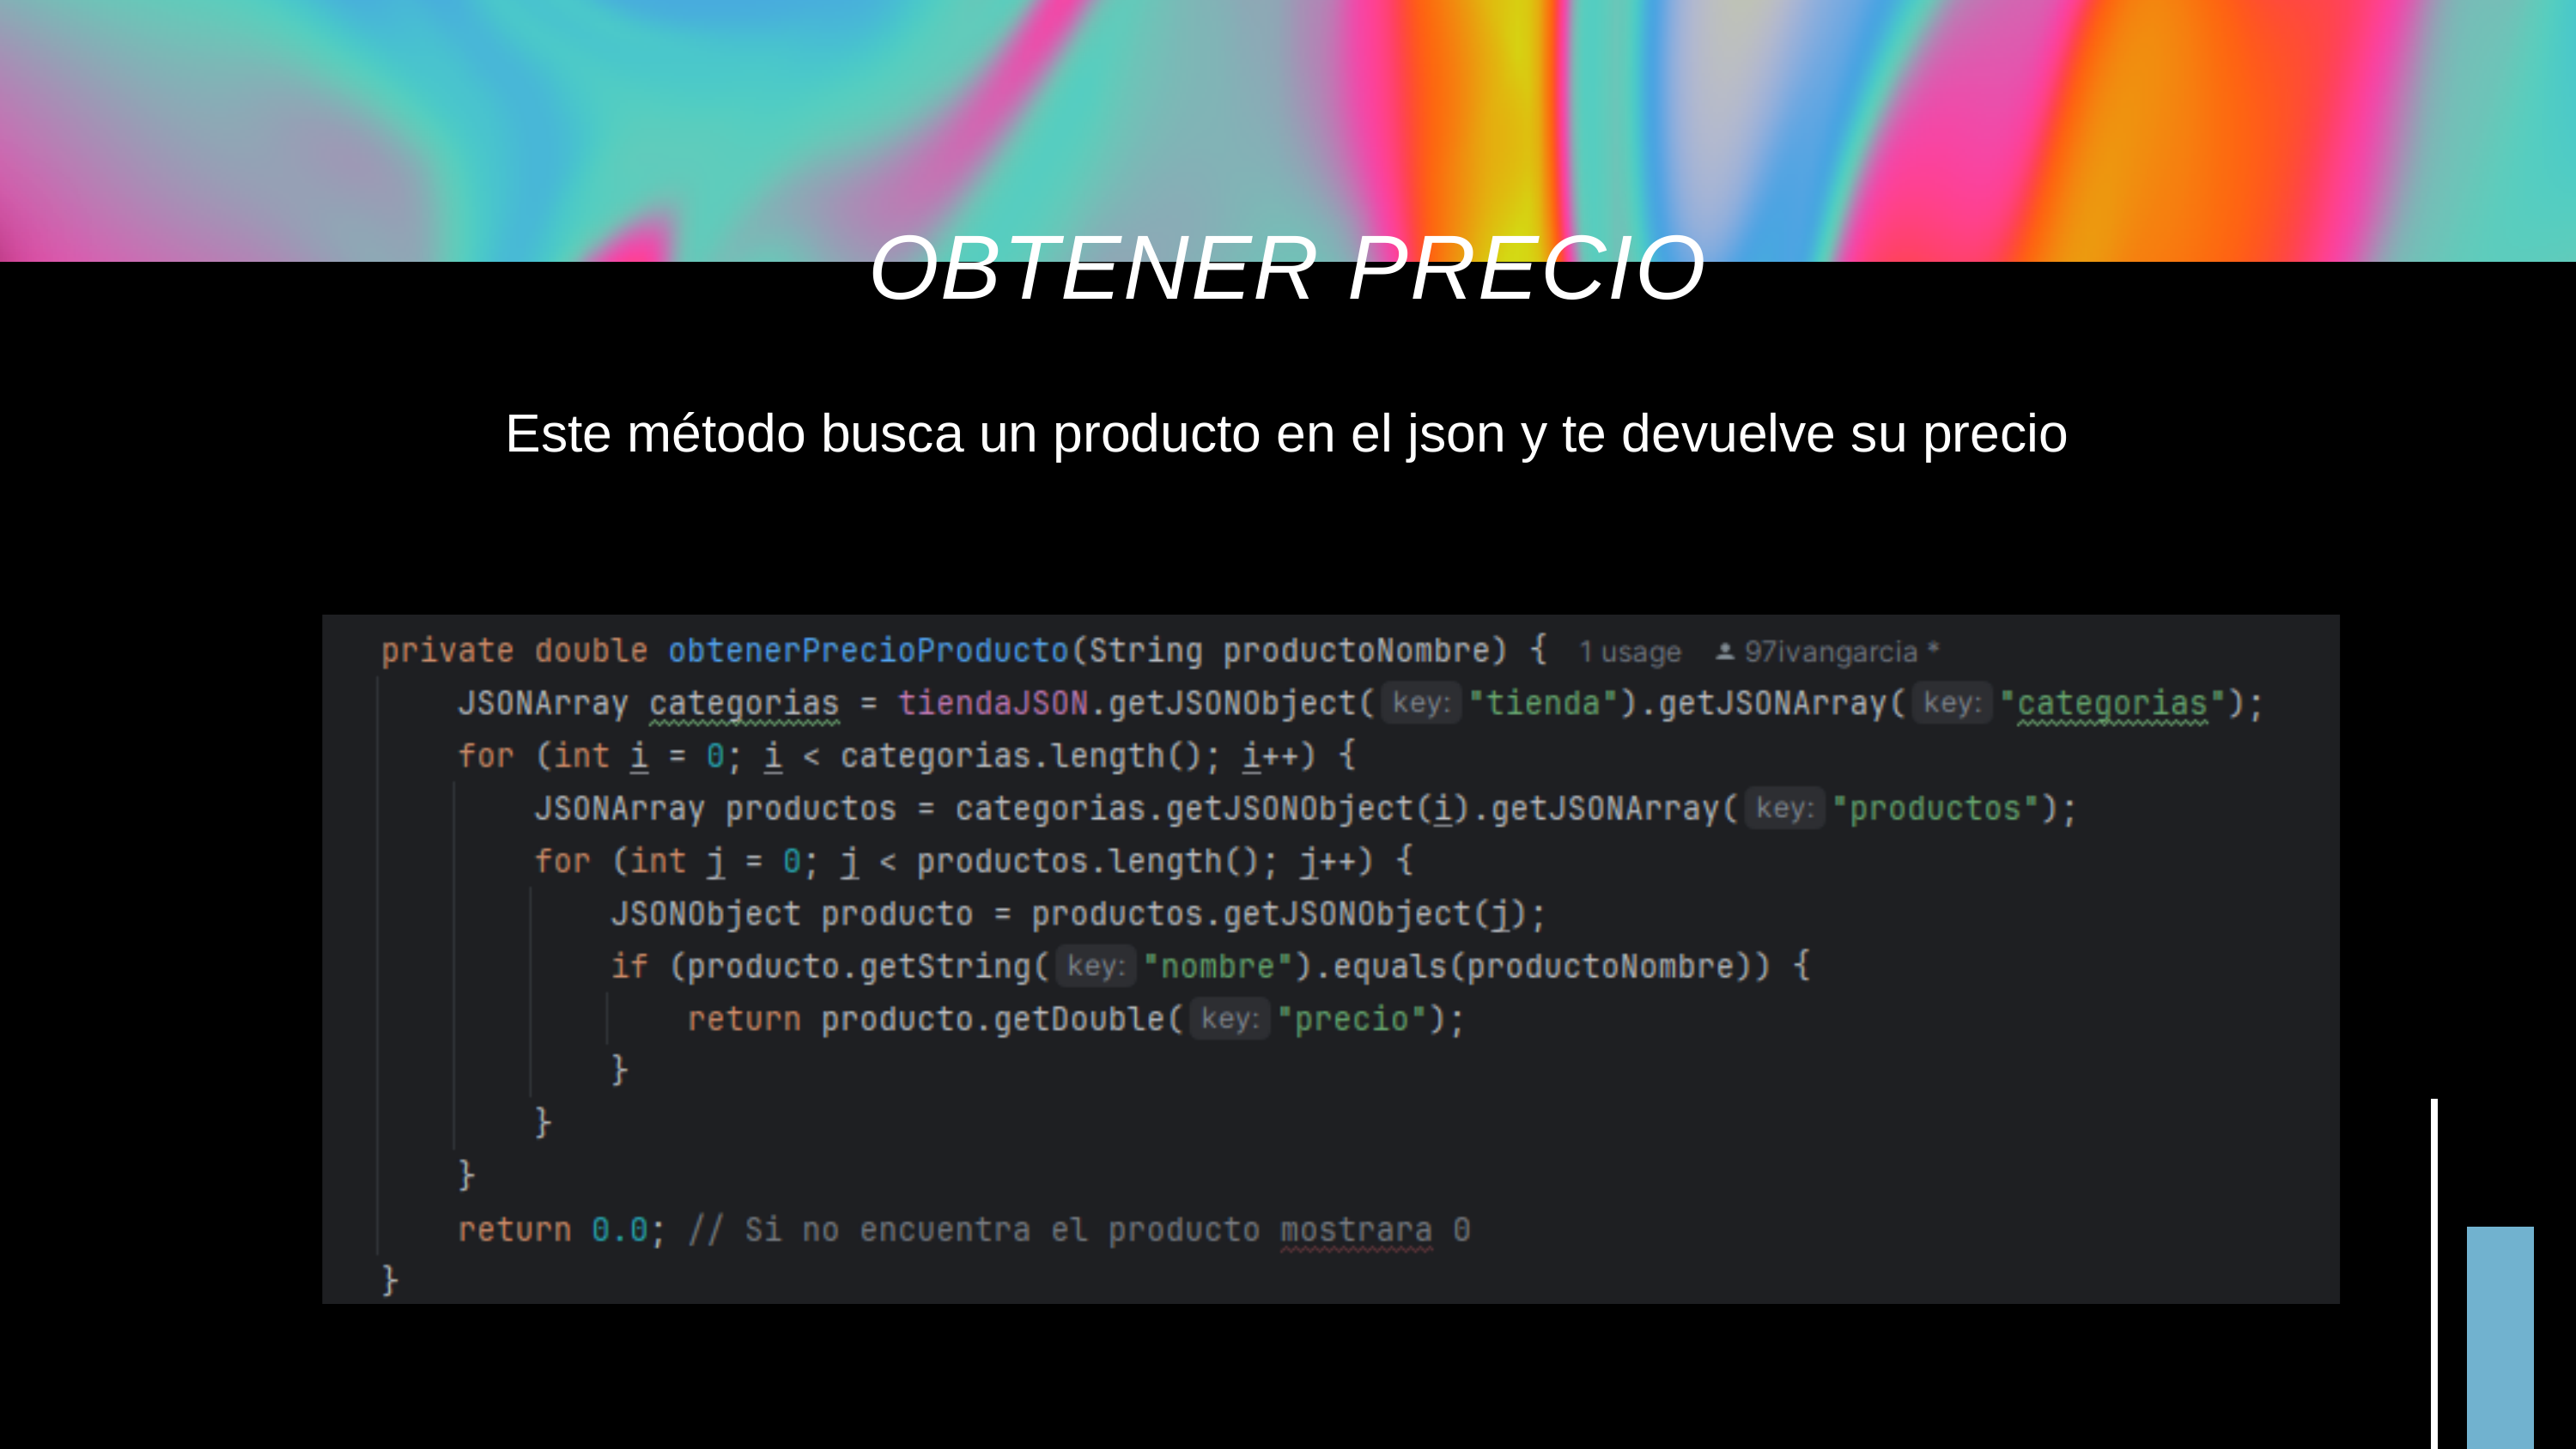

OBTENER PRECIO
Este método busca un producto en el json y te devuelve su precio